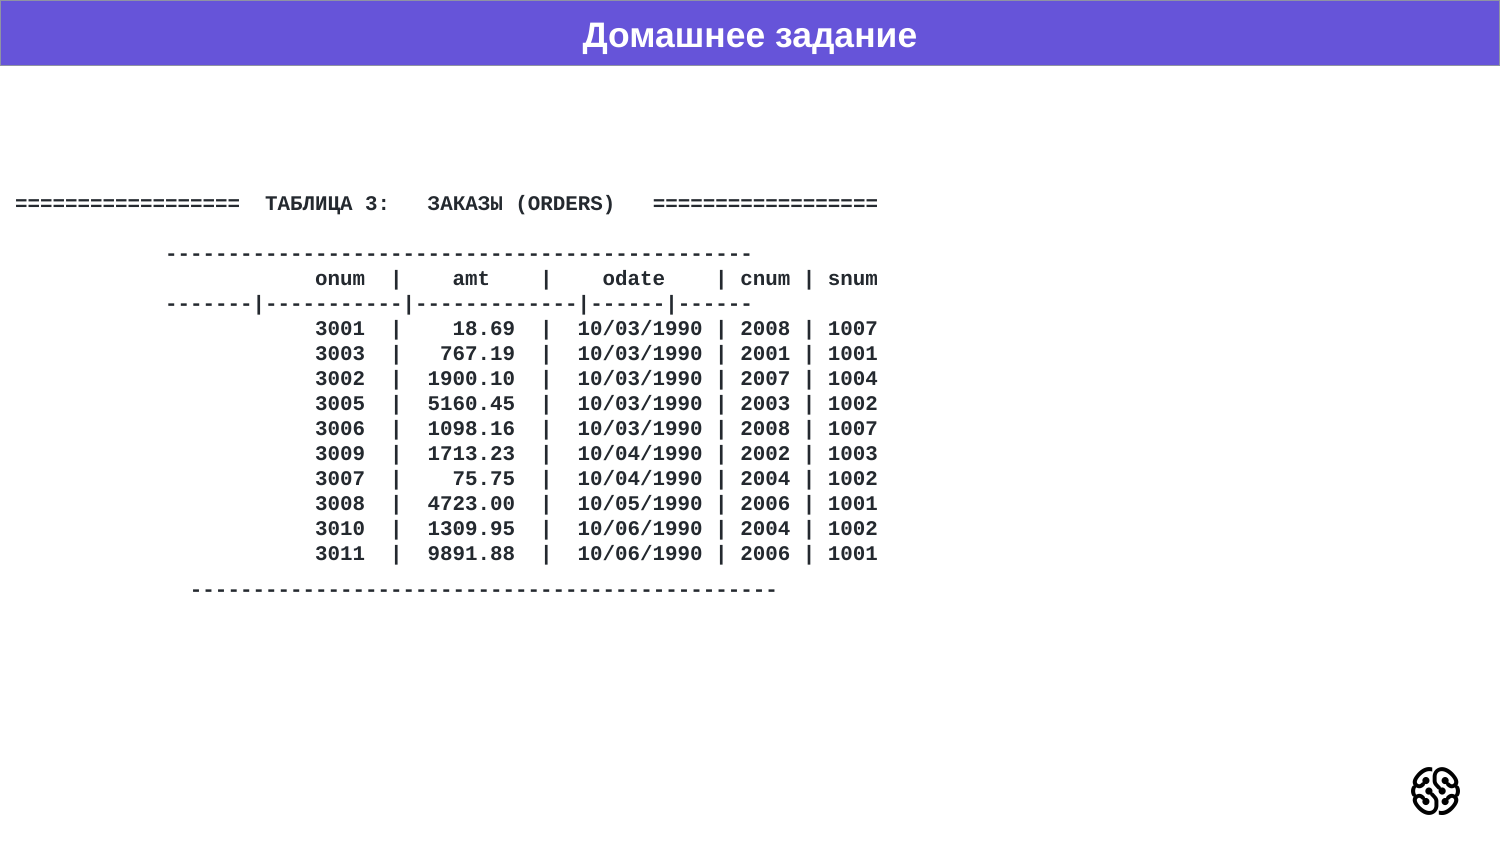

Домашнее задание

==================  ТАБЛИЦА 3:   ЗАКАЗЫ (ORDERS)   ==================

	-----------------------------------------------
		onum  |    amt    |    odate    | cnum | snum
	-------|-----------|-------------|------|------
		3001  |    18.69  |  10/03/1990 | 2008 | 1007
		3003  |   767.19  |  10/03/1990 | 2001 | 1001
		3002  |  1900.10  |  10/03/1990 | 2007 | 1004
		3005  |  5160.45  |  10/03/1990 | 2003 | 1002
		3006  |  1098.16  |  10/03/1990 | 2008 | 1007
		3009  |  1713.23  |  10/04/1990 | 2002 | 1003
		3007  |    75.75  |  10/04/1990 | 2004 | 1002
		3008  |  4723.00  |  10/05/1990 | 2006 | 1001
		3010  |  1309.95  |  10/06/1990 | 2004 | 1002
		3011  |  9891.88  |  10/06/1990 | 2006 | 1001
	-----------------------------------------------